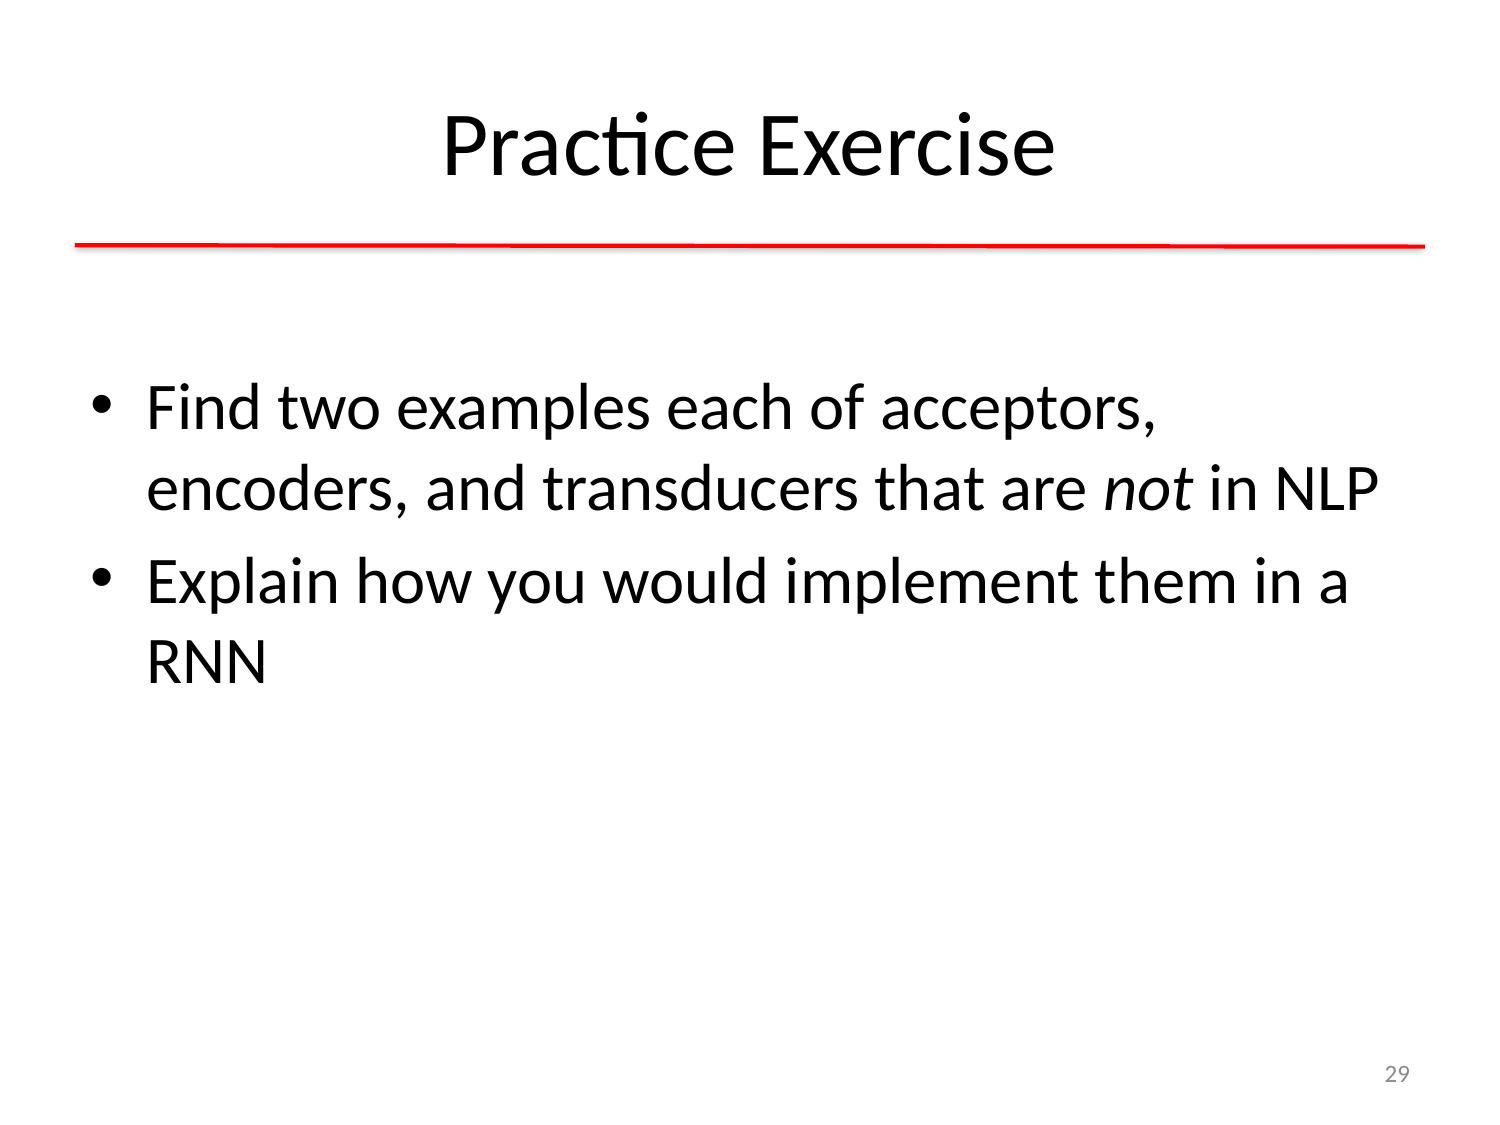

# Practice Exercise

Find two examples each of acceptors, encoders, and transducers that are not in NLP
Explain how you would implement them in a RNN
29